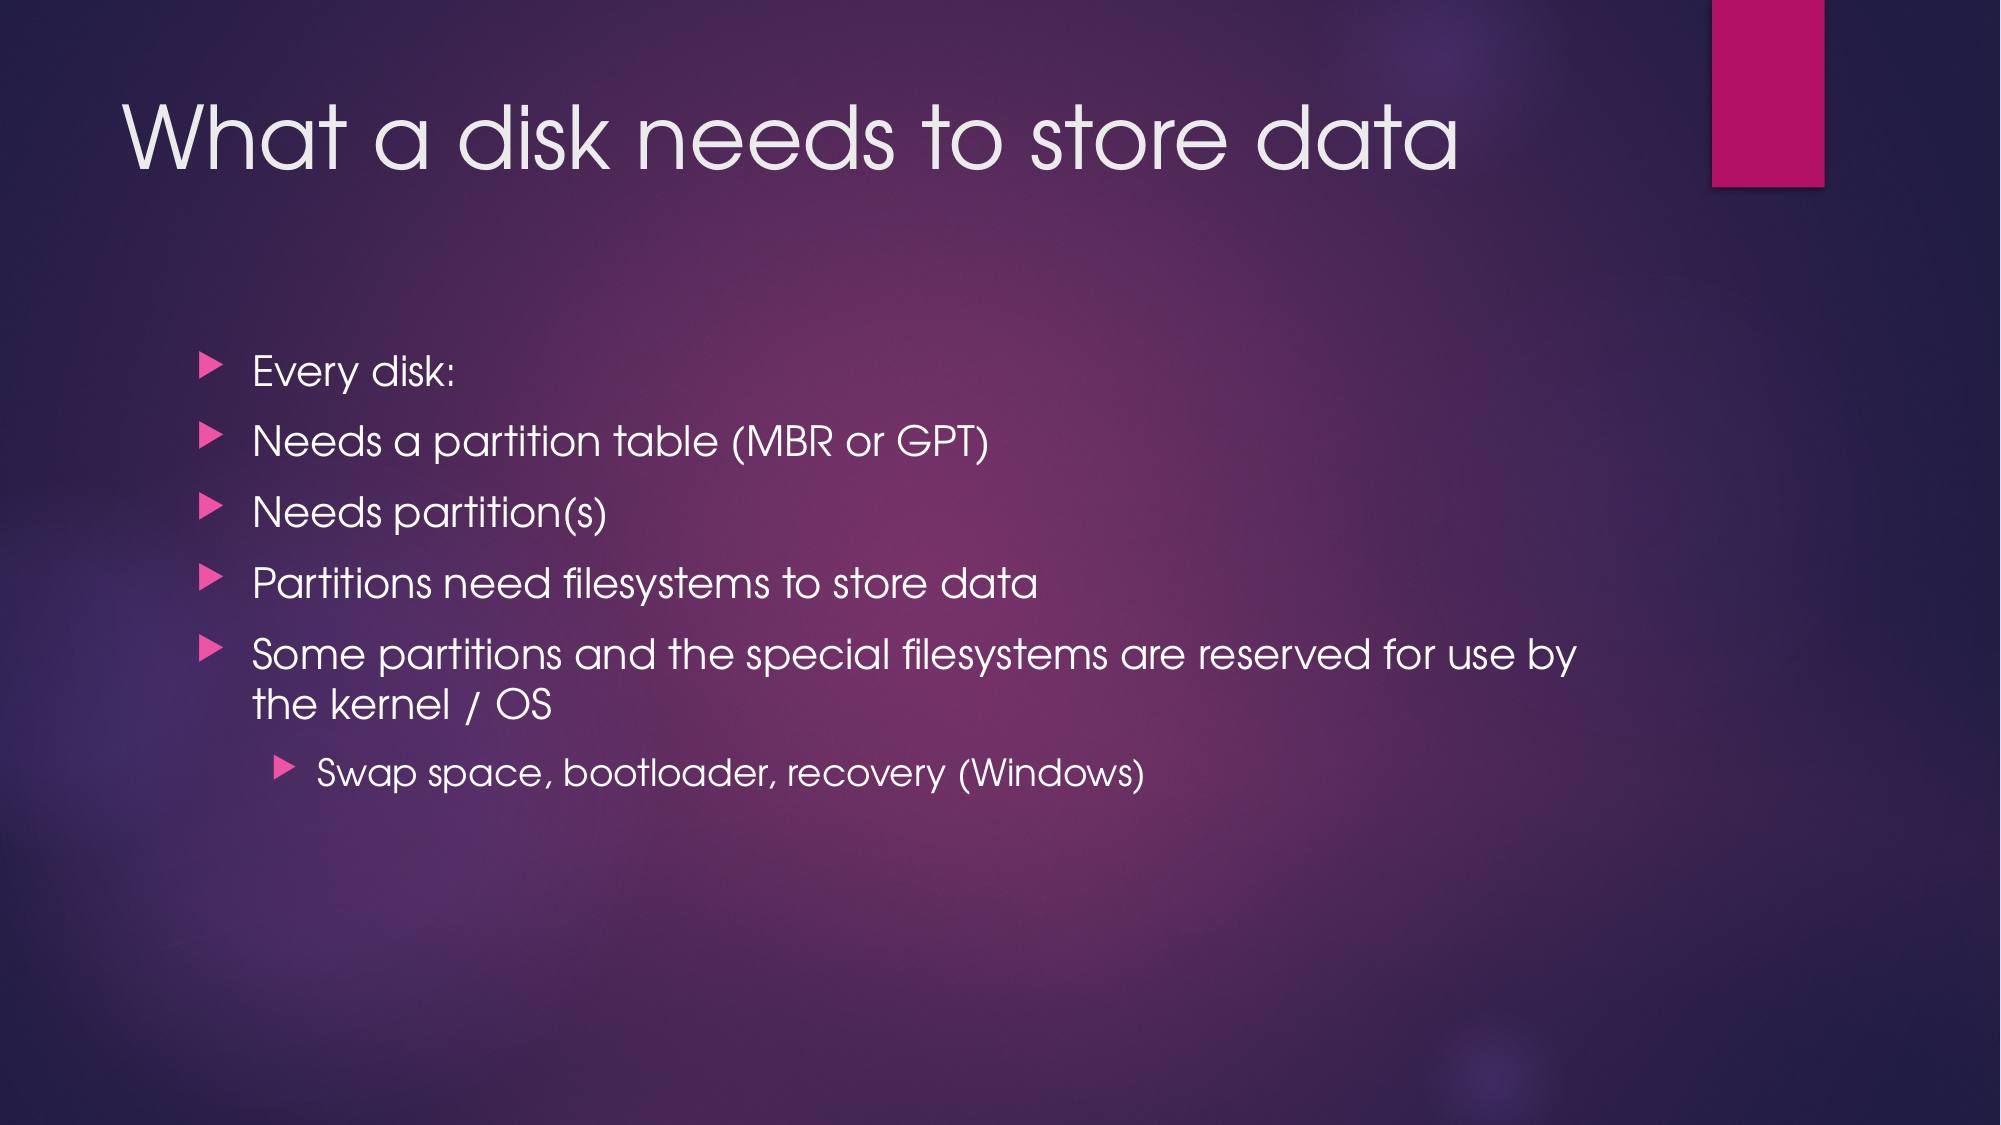

# What a disk needs to store data
Every disk:
Needs a partition table (MBR or GPT)
Needs partition(s)
Partitions need filesystems to store data
Some partitions and the special filesystems are reserved for use by the kernel / OS
Swap space, bootloader, recovery (Windows)